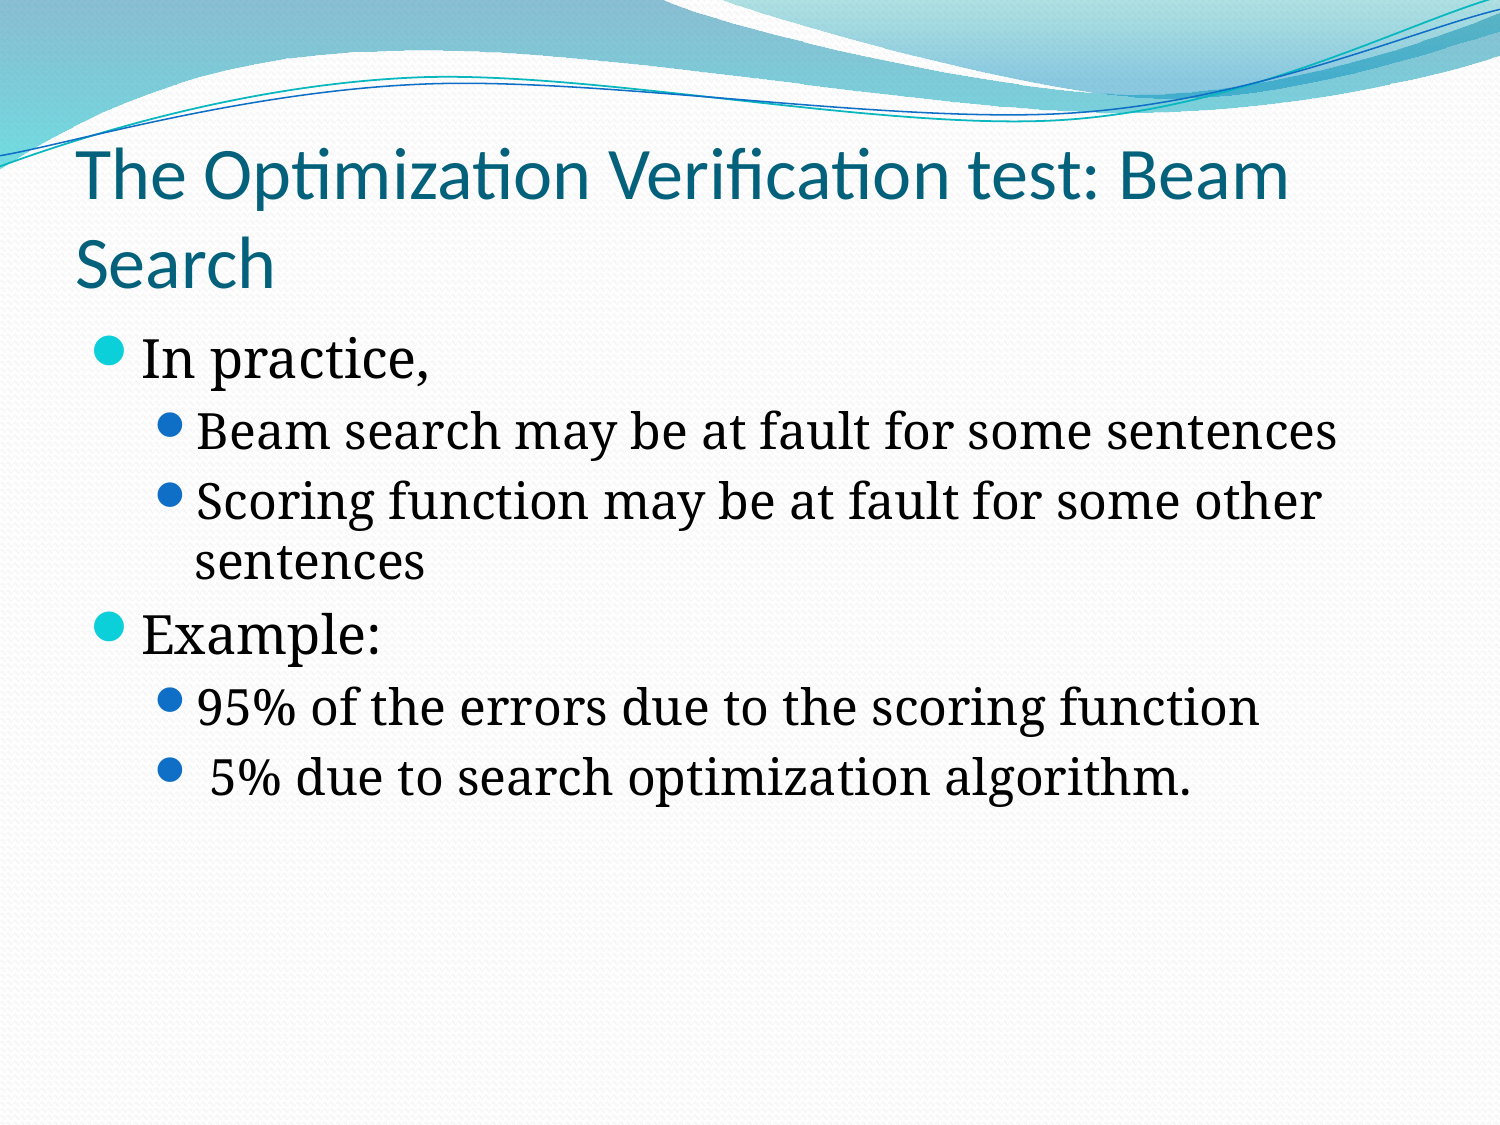

# The Optimization Verification test: Beam Search
In practice,
Beam search may be at fault for some sentences
Scoring function may be at fault for some other sentences
Example:
95% of the errors due to the scoring function
 5% due to search optimization algorithm.